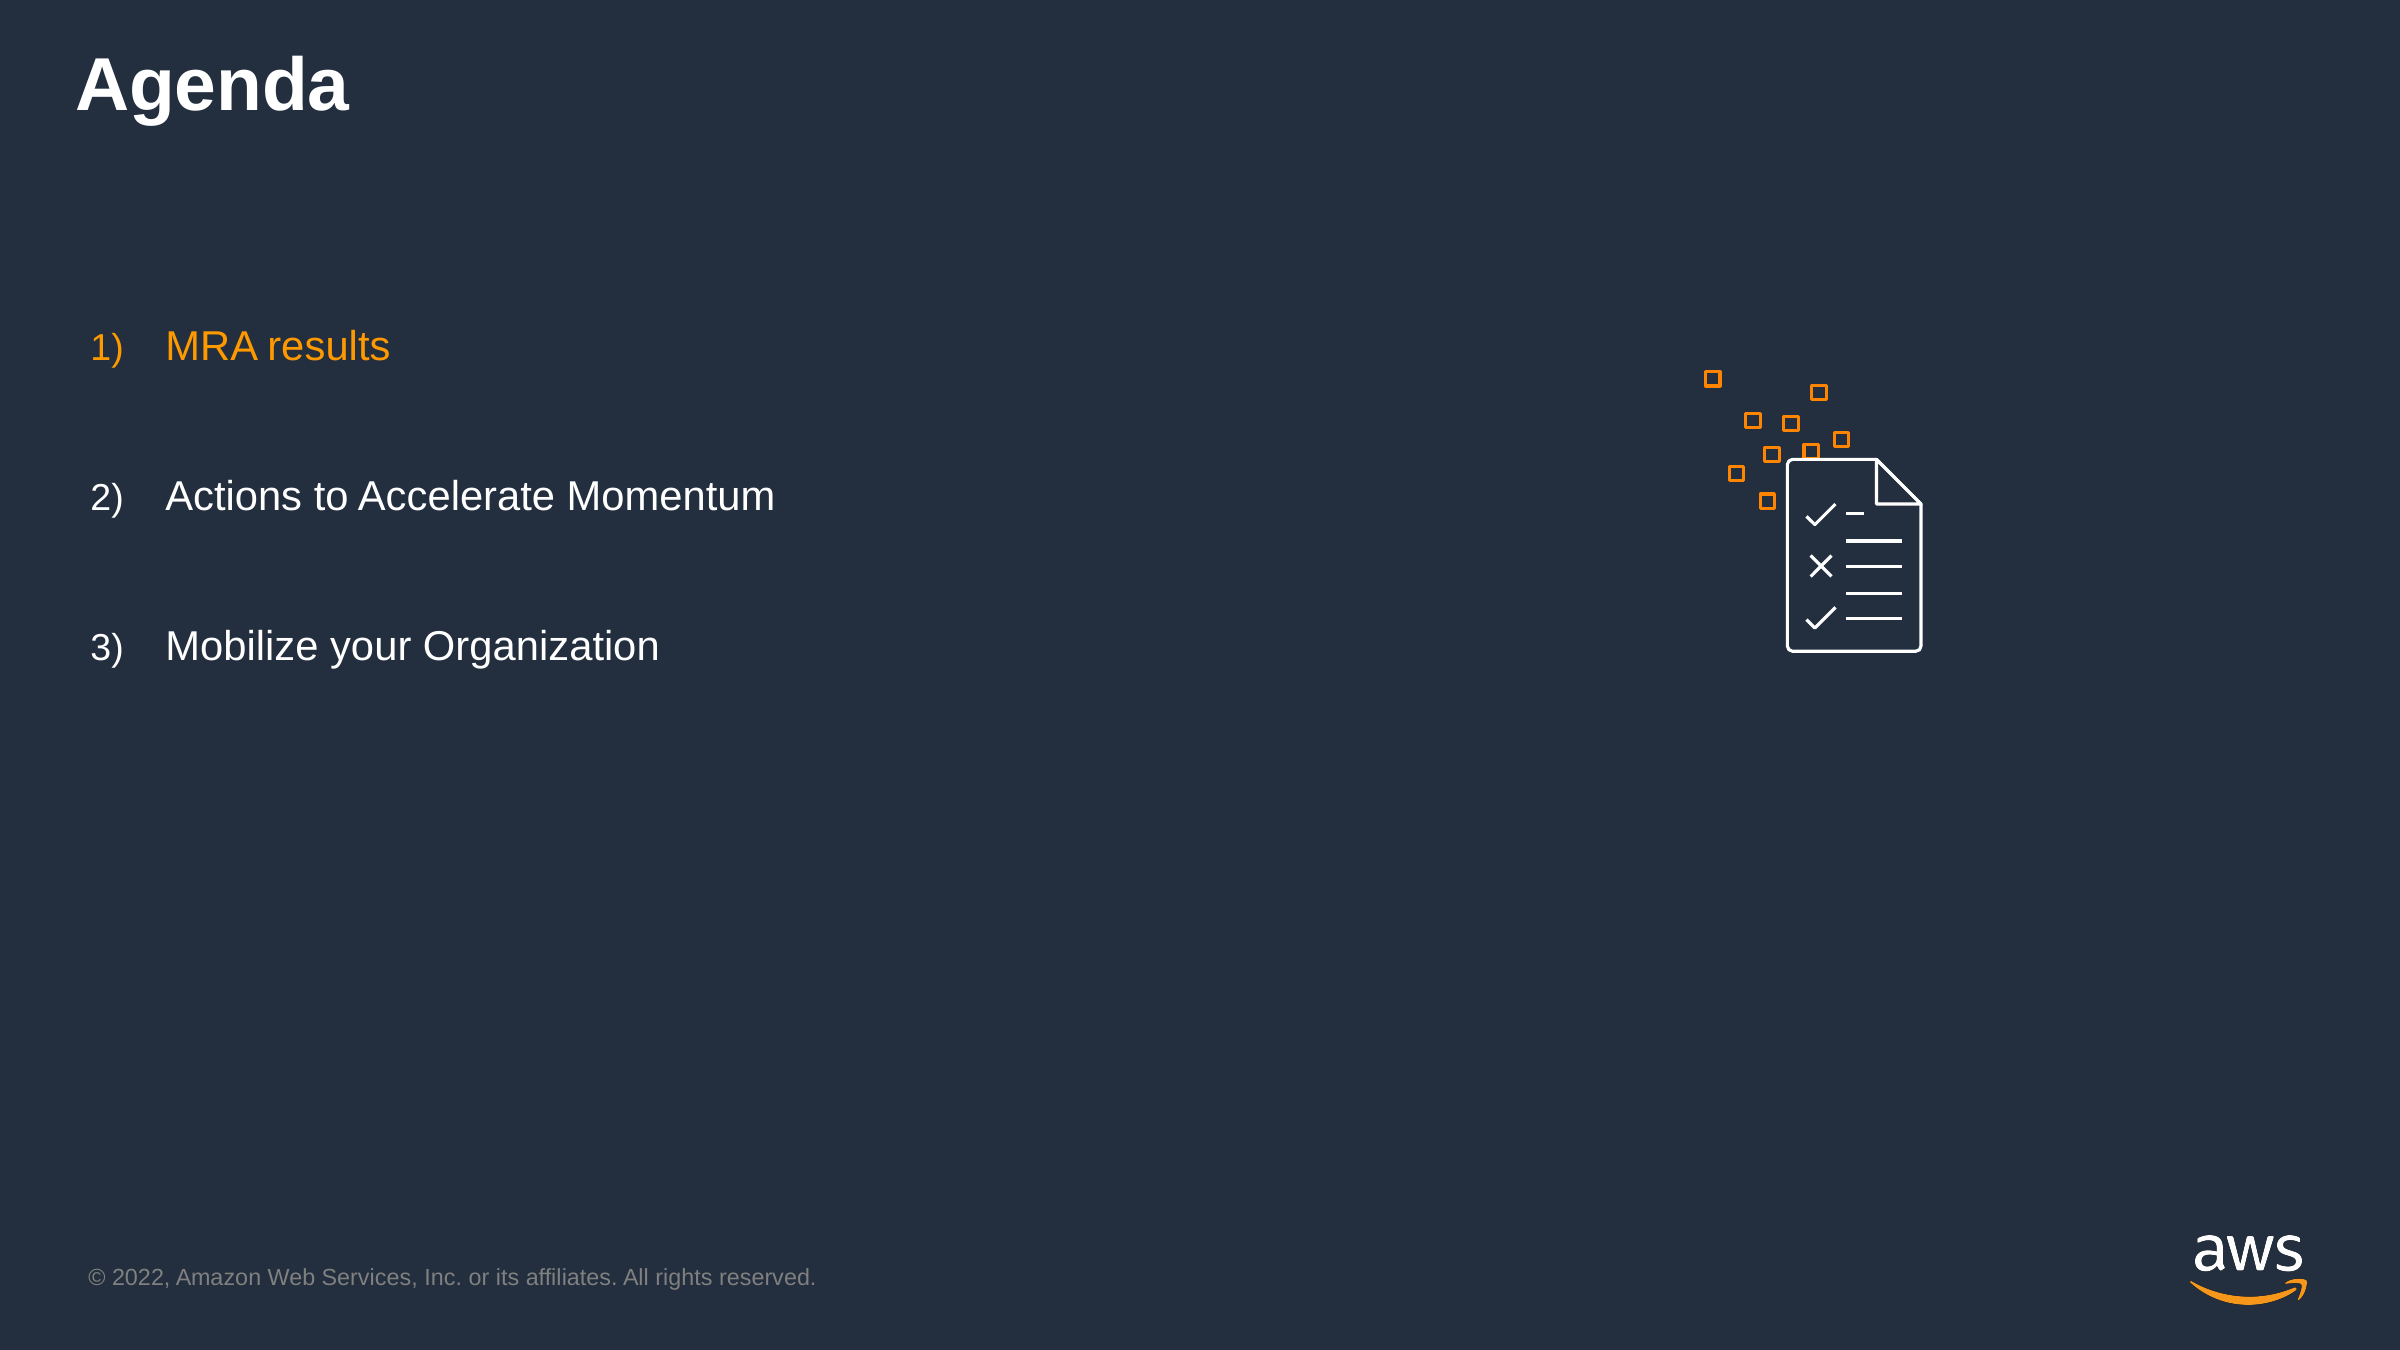

Agenda

MRA results

Actions to Accelerate Momentum

Mobilize your Organization